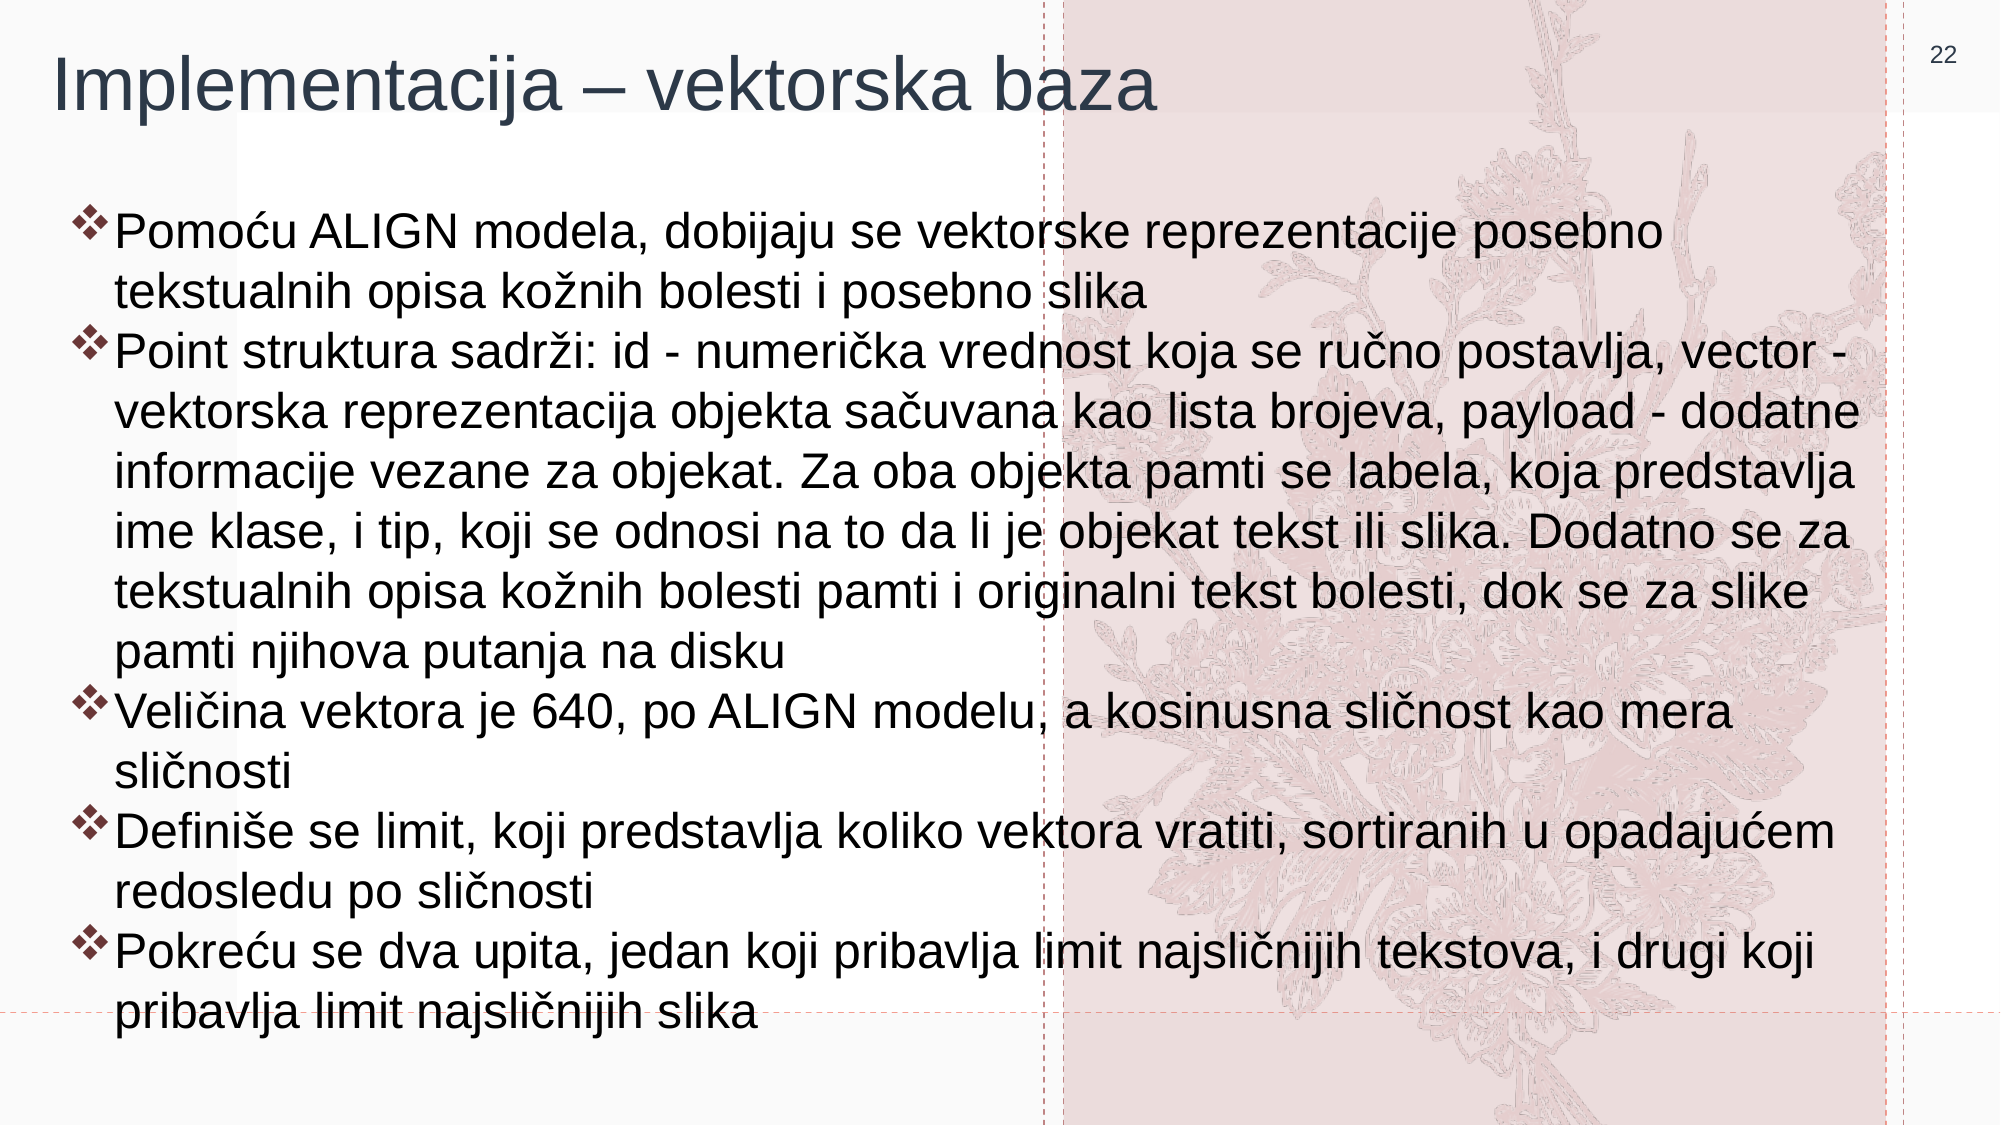

# Implementacija – vektorska baza
22
Pomoću ALIGN modela, dobijaju se vektorske reprezentacije posebno tekstualnih opisa kožnih bolesti i posebno slika
Point struktura sadrži: id - numerička vrednost koja se ručno postavlja, vector - vektorska reprezentacija objekta sačuvana kao lista brojeva, payload - dodatne informacije vezane za objekat. Za oba objekta pamti se labela, koja predstavlja ime klase, i tip, koji se odnosi na to da li je objekat tekst ili slika. Dodatno se za tekstualnih opisa kožnih bolesti pamti i originalni tekst bolesti, dok se za slike pamti njihova putanja na disku
Veličina vektora je 640, po ALIGN modelu, a kosinusna sličnost kao mera sličnosti
Definiše se limit, koji predstavlja koliko vektora vratiti, sortiranih u opadajućem redosledu po sličnosti
Pokreću se dva upita, jedan koji pribavlja limit najsličnijih tekstova, i drugi koji pribavlja limit najsličnijih slika